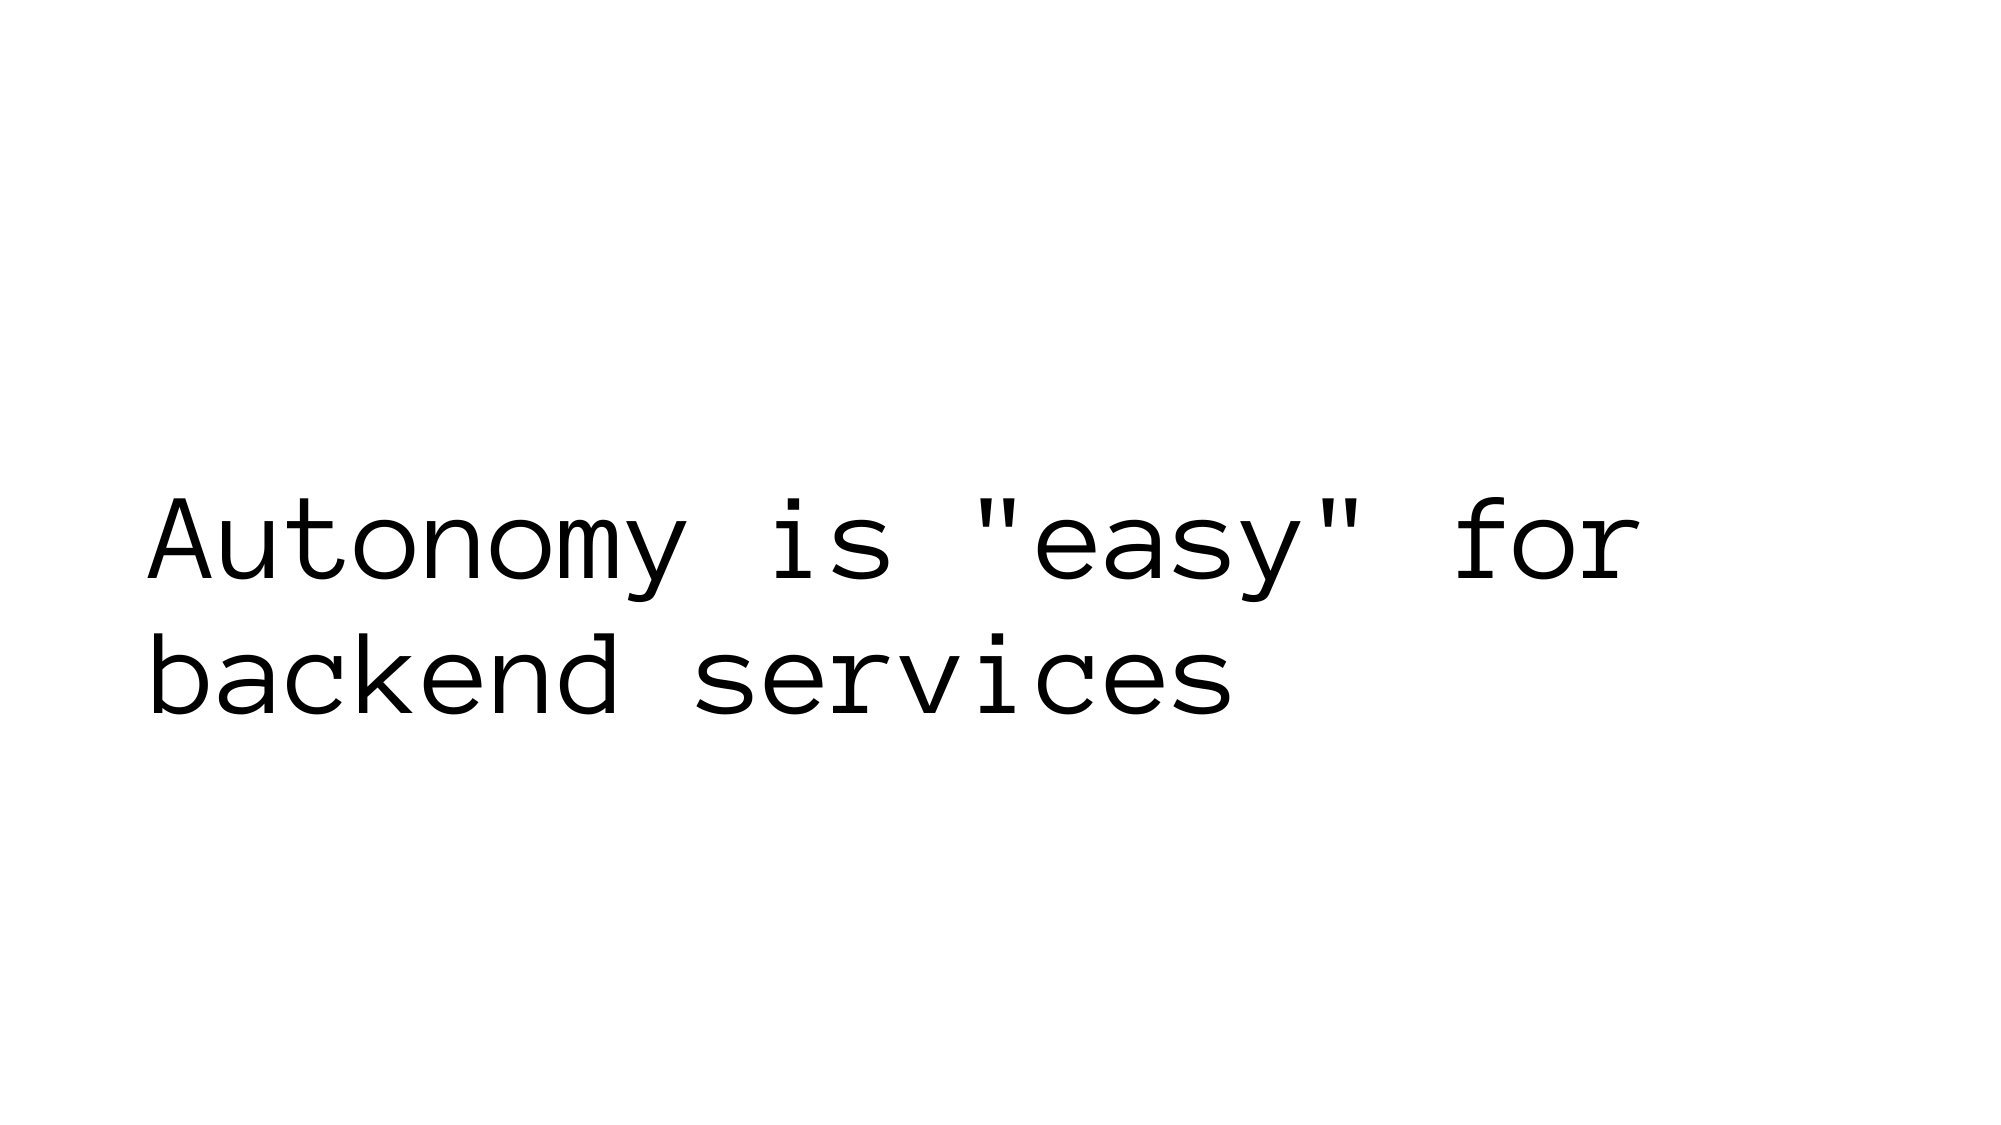

# Autonomy is "easy" for backend services